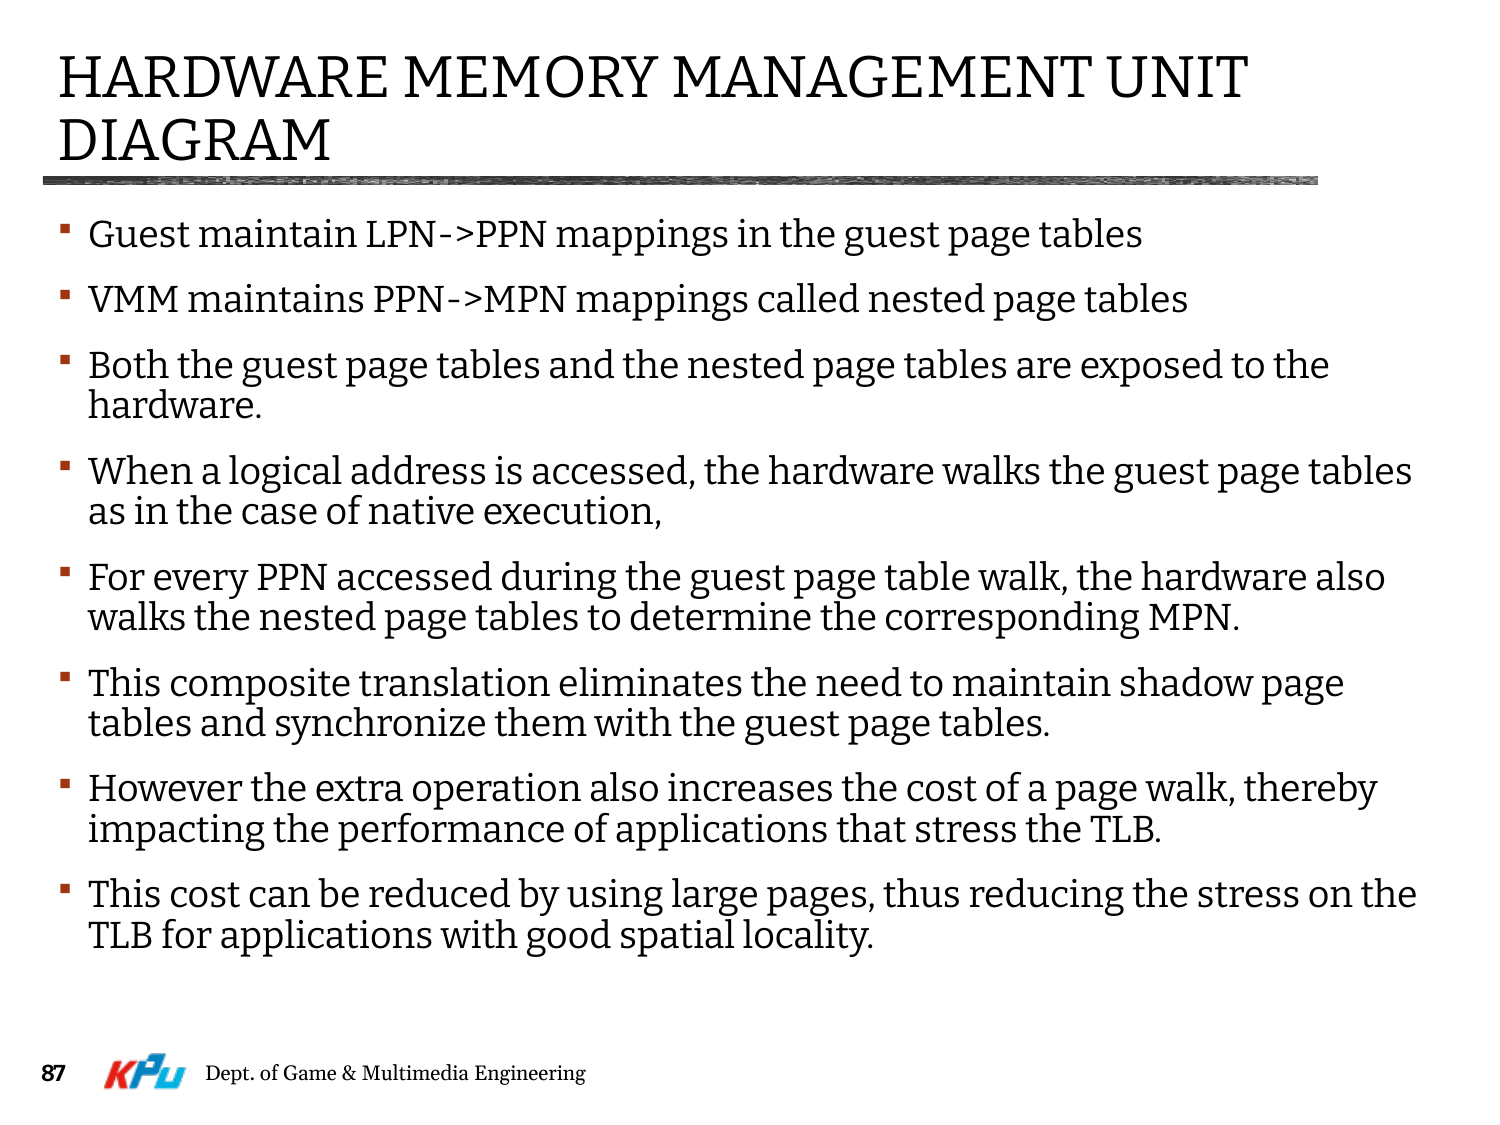

# Hardware Memory Management Unit Diagram
Guest maintain LPN->PPN mappings in the guest page tables
VMM maintains PPN->MPN mappings called nested page tables
Both the guest page tables and the nested page tables are exposed to the hardware.
When a logical address is accessed, the hardware walks the guest page tables as in the case of native execution,
For every PPN accessed during the guest page table walk, the hardware also walks the nested page tables to determine the corresponding MPN.
This composite translation eliminates the need to maintain shadow page tables and synchronize them with the guest page tables.
However the extra operation also increases the cost of a page walk, thereby impacting the performance of applications that stress the TLB.
This cost can be reduced by using large pages, thus reducing the stress on the TLB for applications with good spatial locality.
87
Dept. of Game & Multimedia Engineering